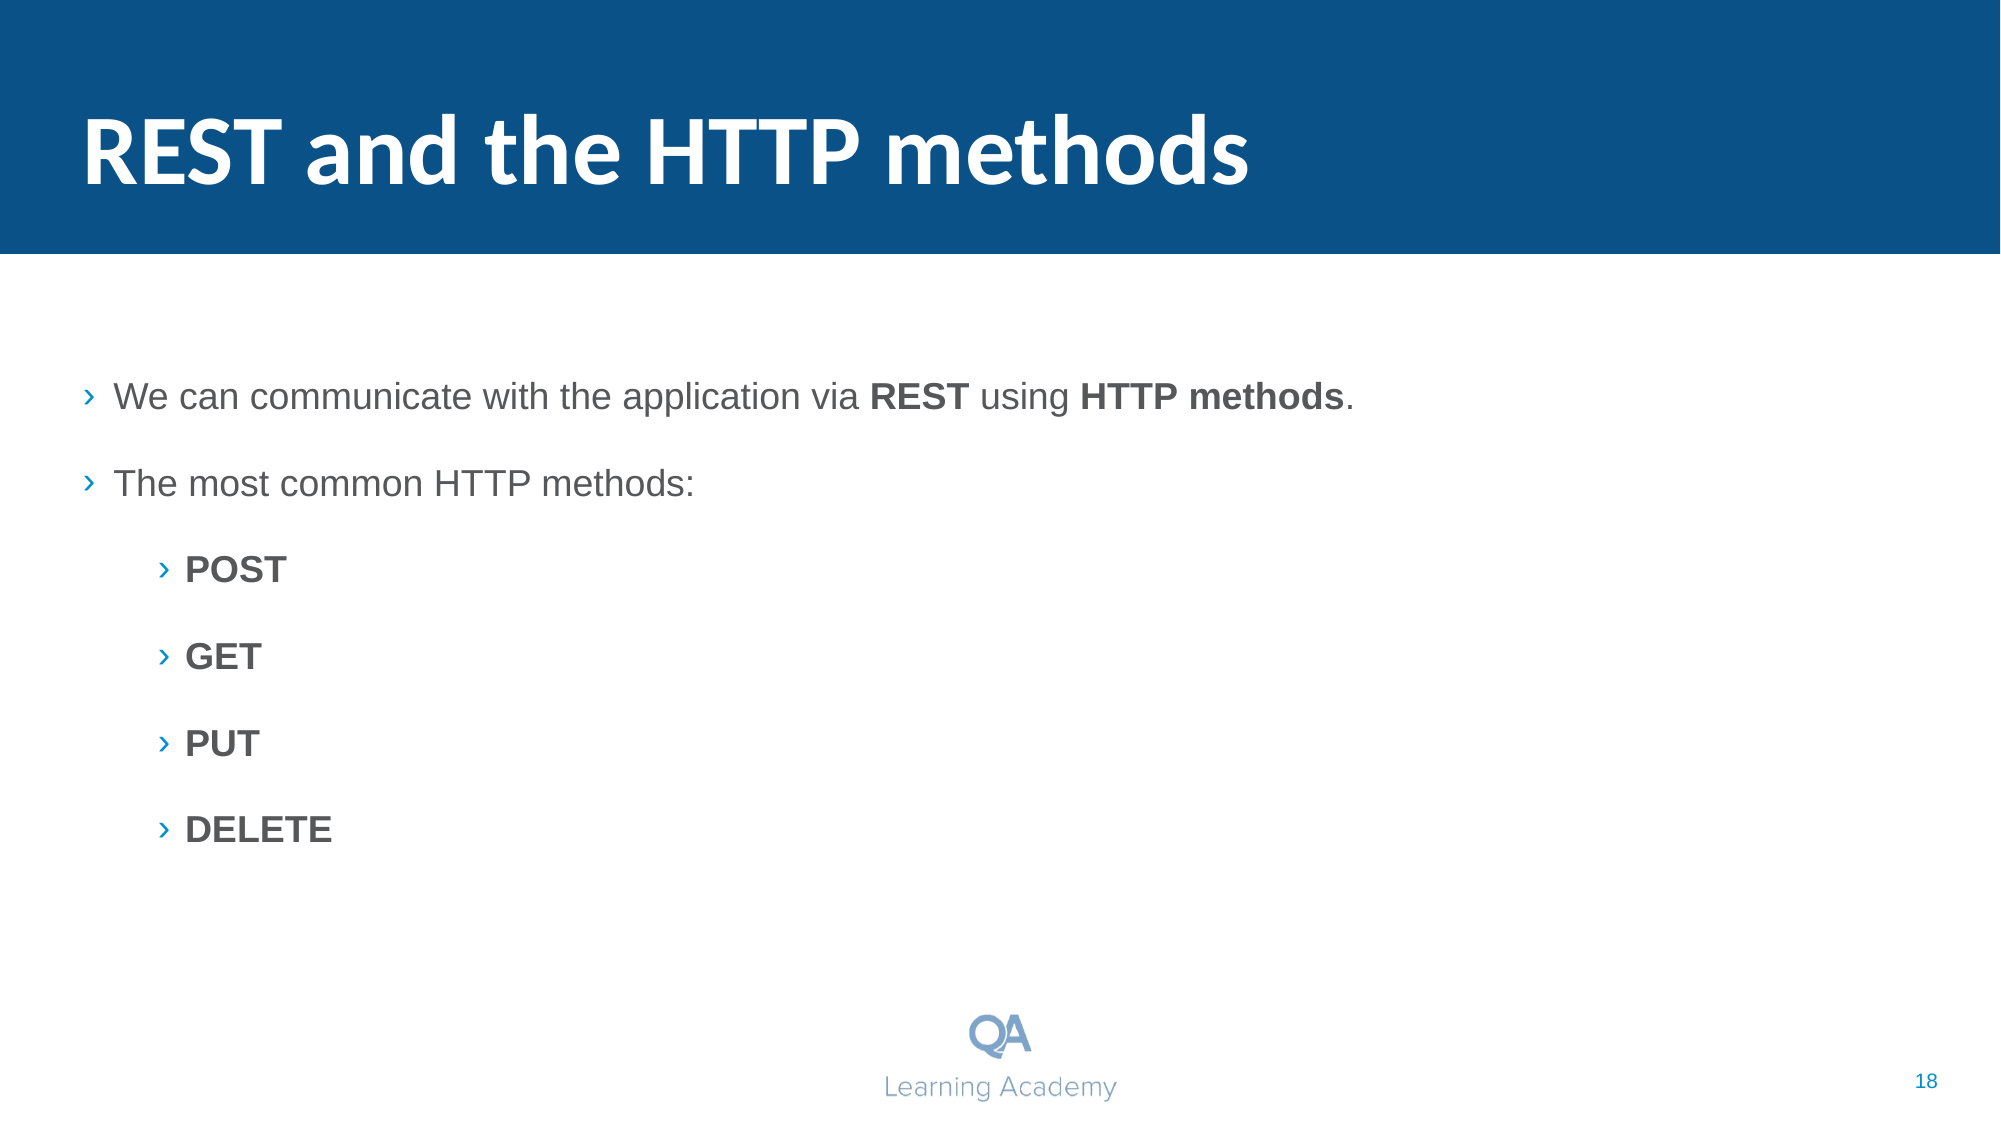

# REST and the HTTP methods

We can communicate with the application via REST using HTTP methods.
The most common HTTP methods:
POST
GET
PUT
DELETE